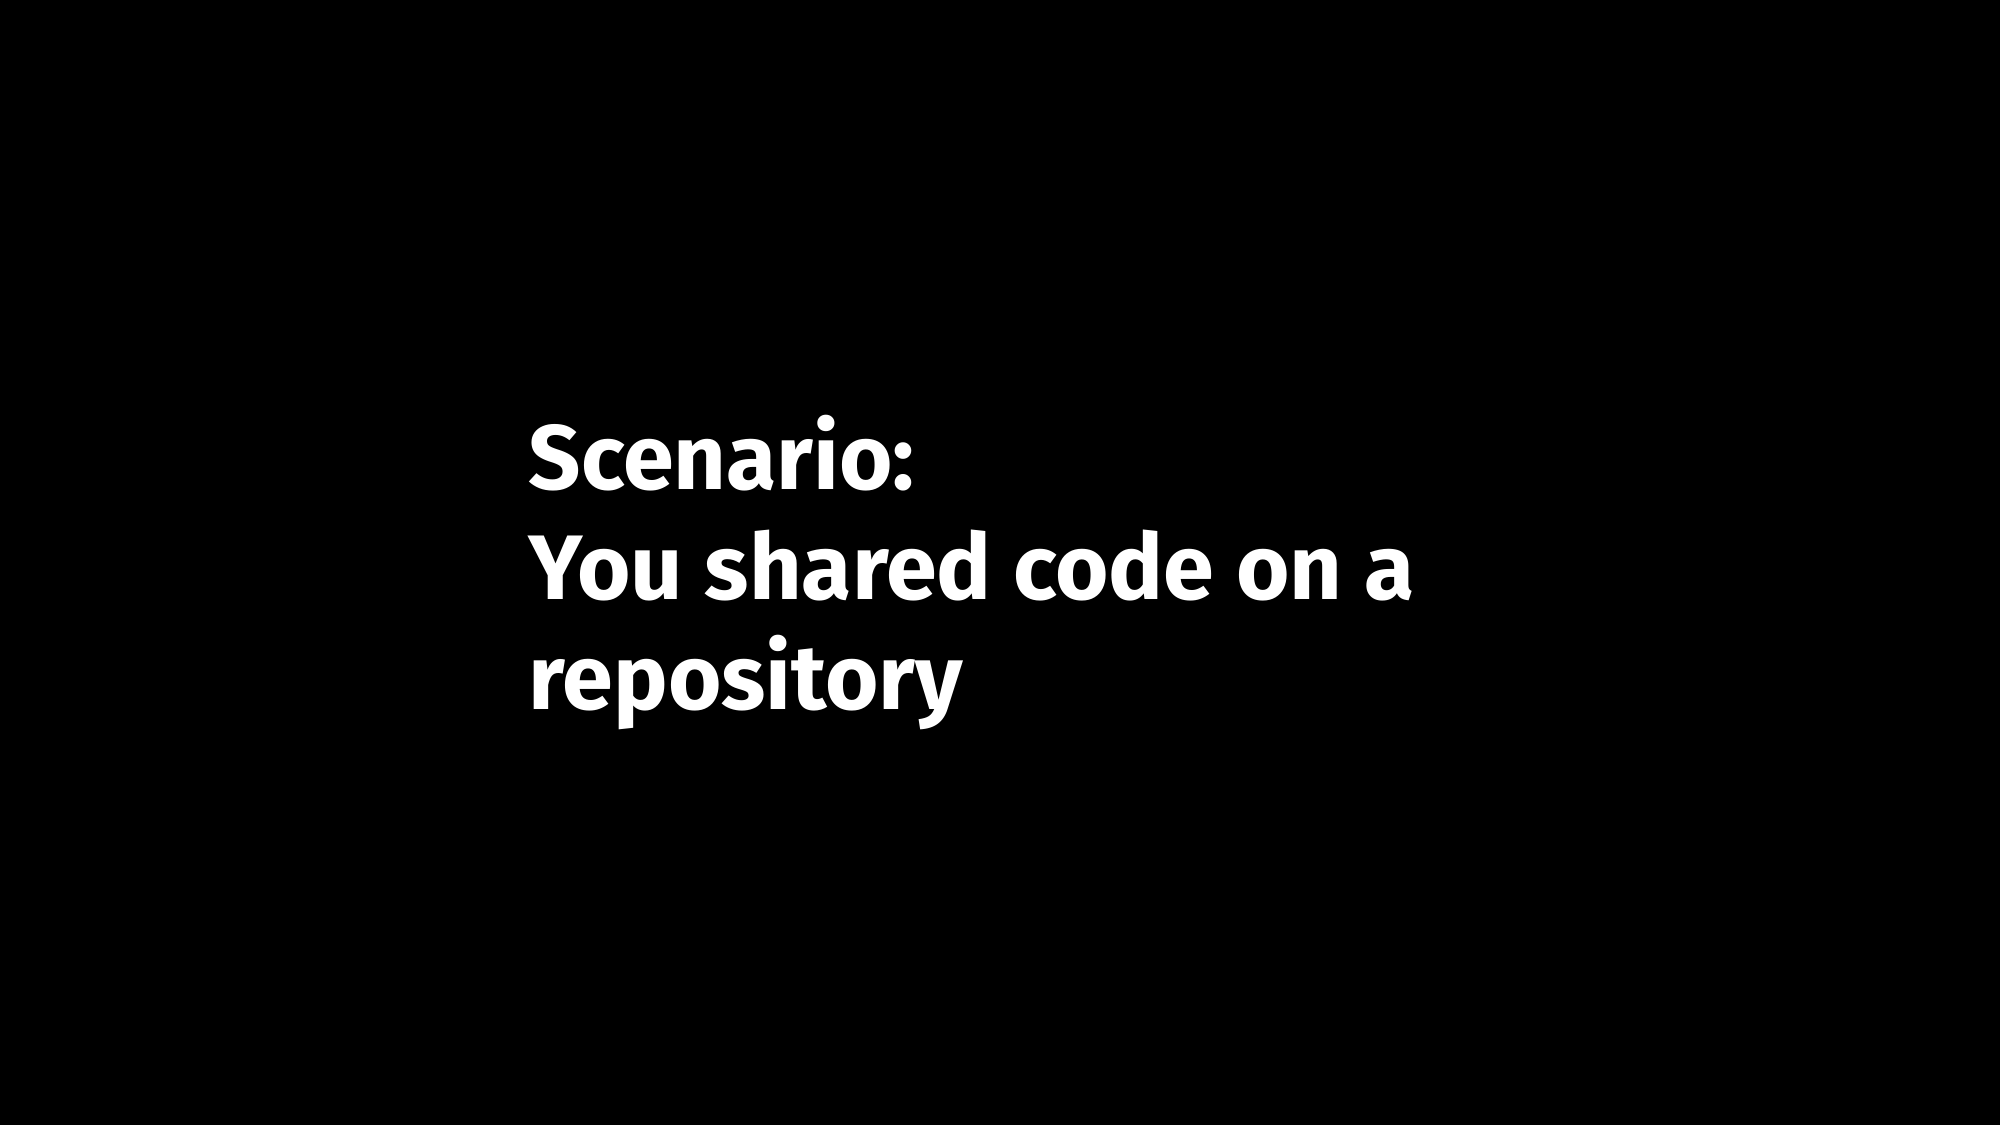

# Scenario: You shared code on a repository